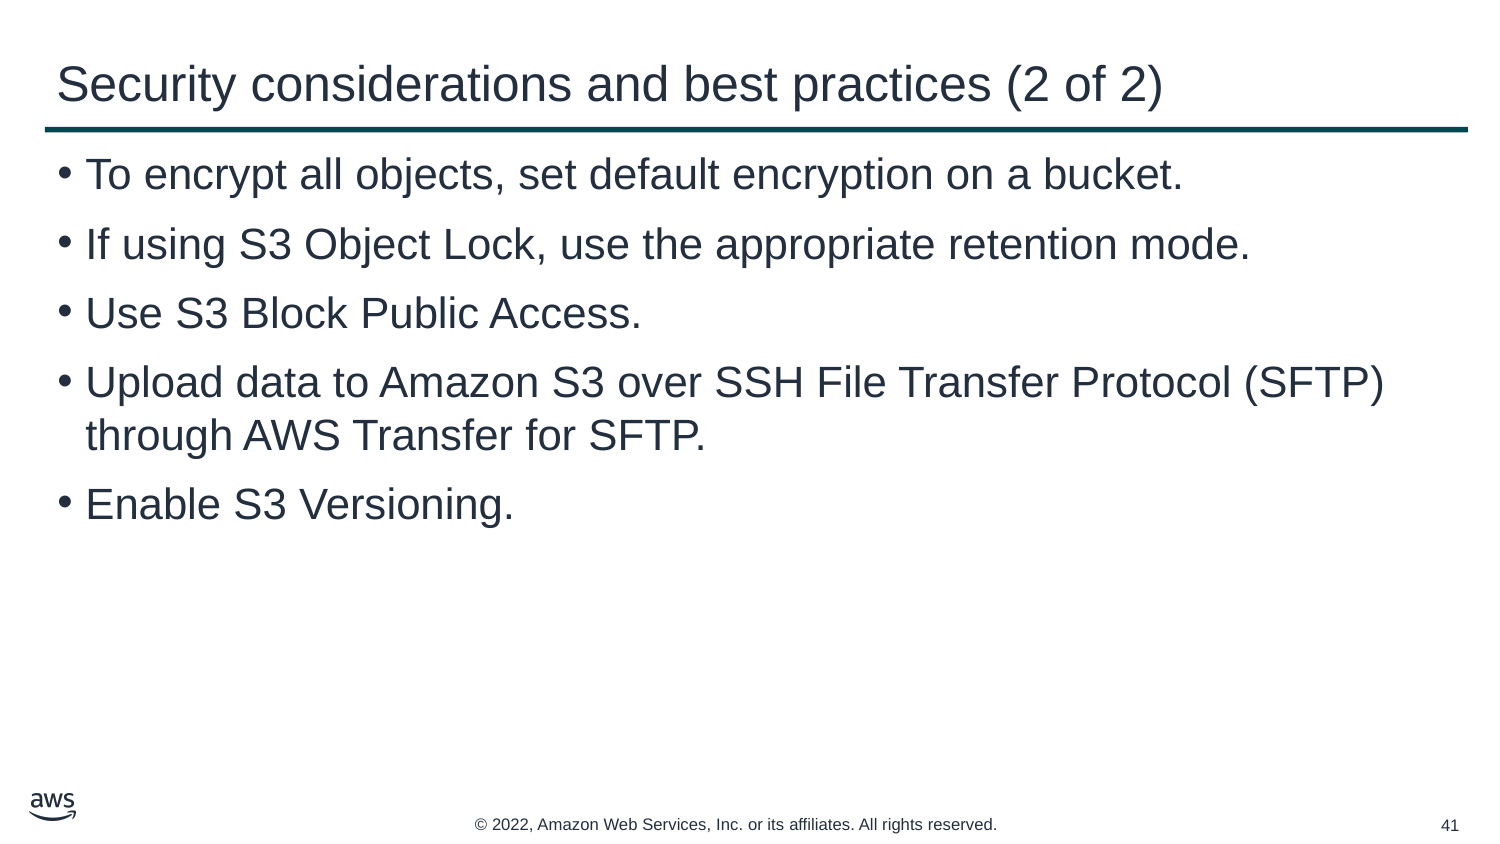

# Security considerations and best practices (2 of 2)
To encrypt all objects, set default encryption on a bucket.
If using S3 Object Lock, use the appropriate retention mode.
Use S3 Block Public Access.
Upload data to Amazon S3 over SSH File Transfer Protocol (SFTP) through AWS Transfer for SFTP.
Enable S3 Versioning.
41